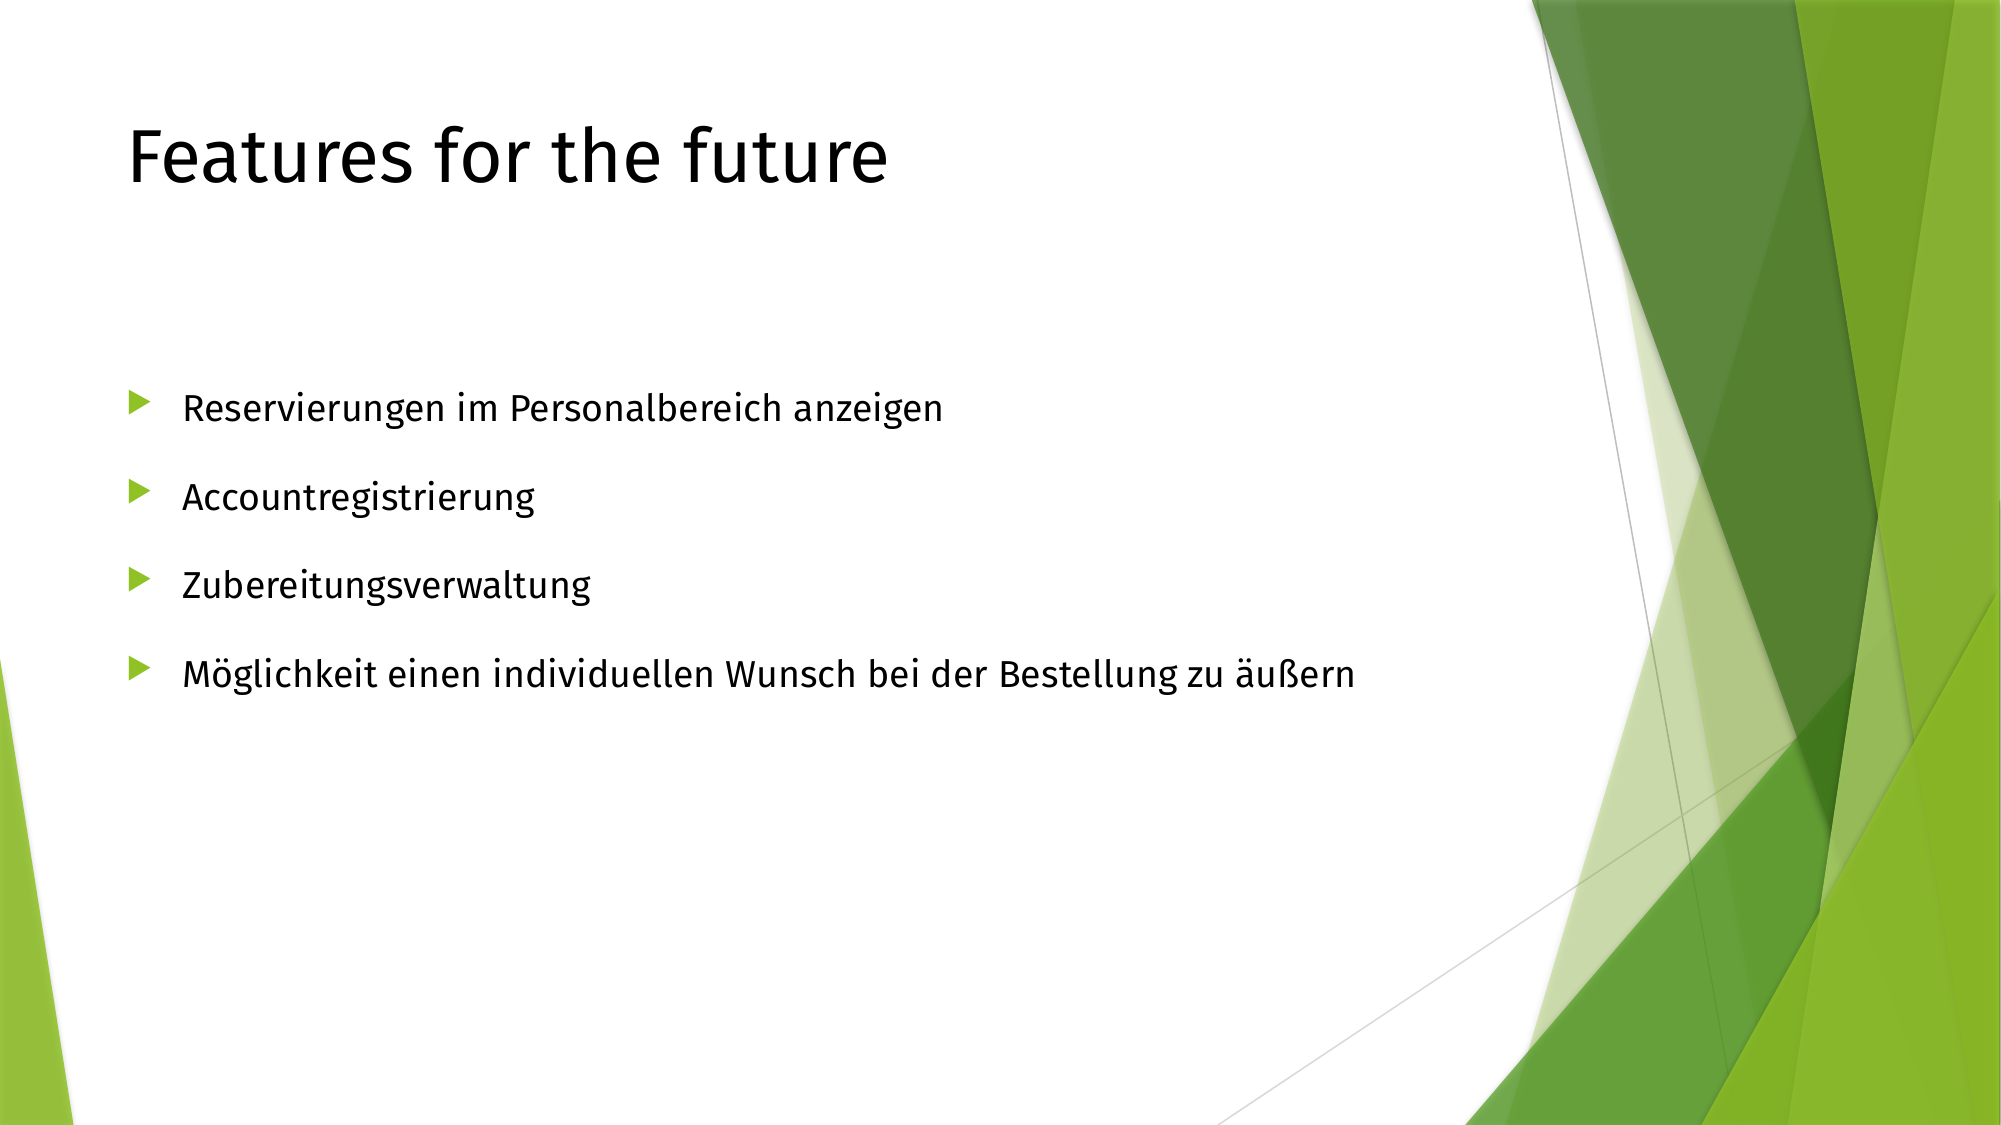

# Features for the future
Reservierungen im Personalbereich anzeigen
Accountregistrierung
Zubereitungsverwaltung
Möglichkeit einen individuellen Wunsch bei der Bestellung zu äußern